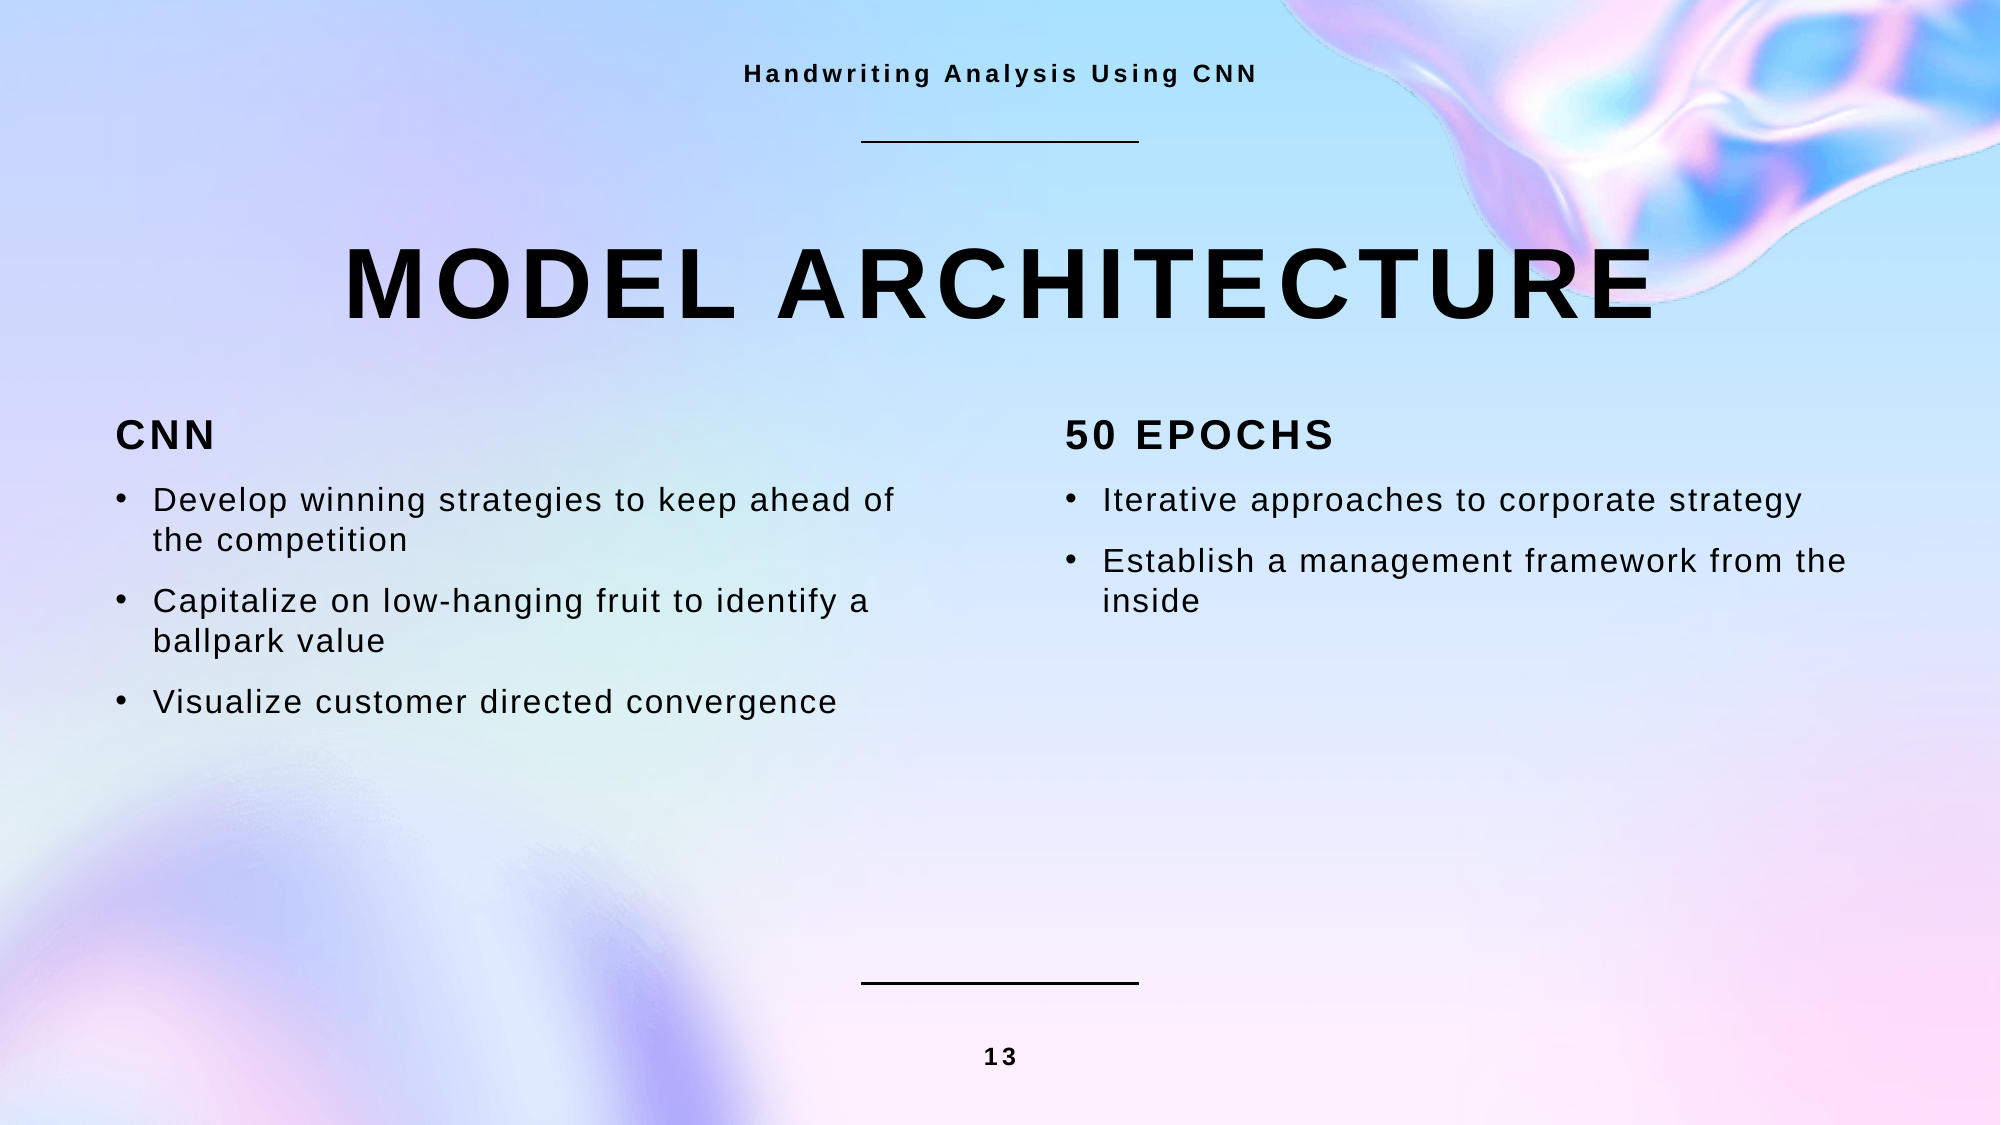

Handwriting Analysis Using CNN
# Model architecture
CNN
50 epochs
Develop winning strategies to keep ahead of the competition​
Capitalize on low-hanging fruit to identify a ballpark value​
Visualize customer directed convergence
Iterative approaches to corporate strategy
Establish a management framework from the inside

13